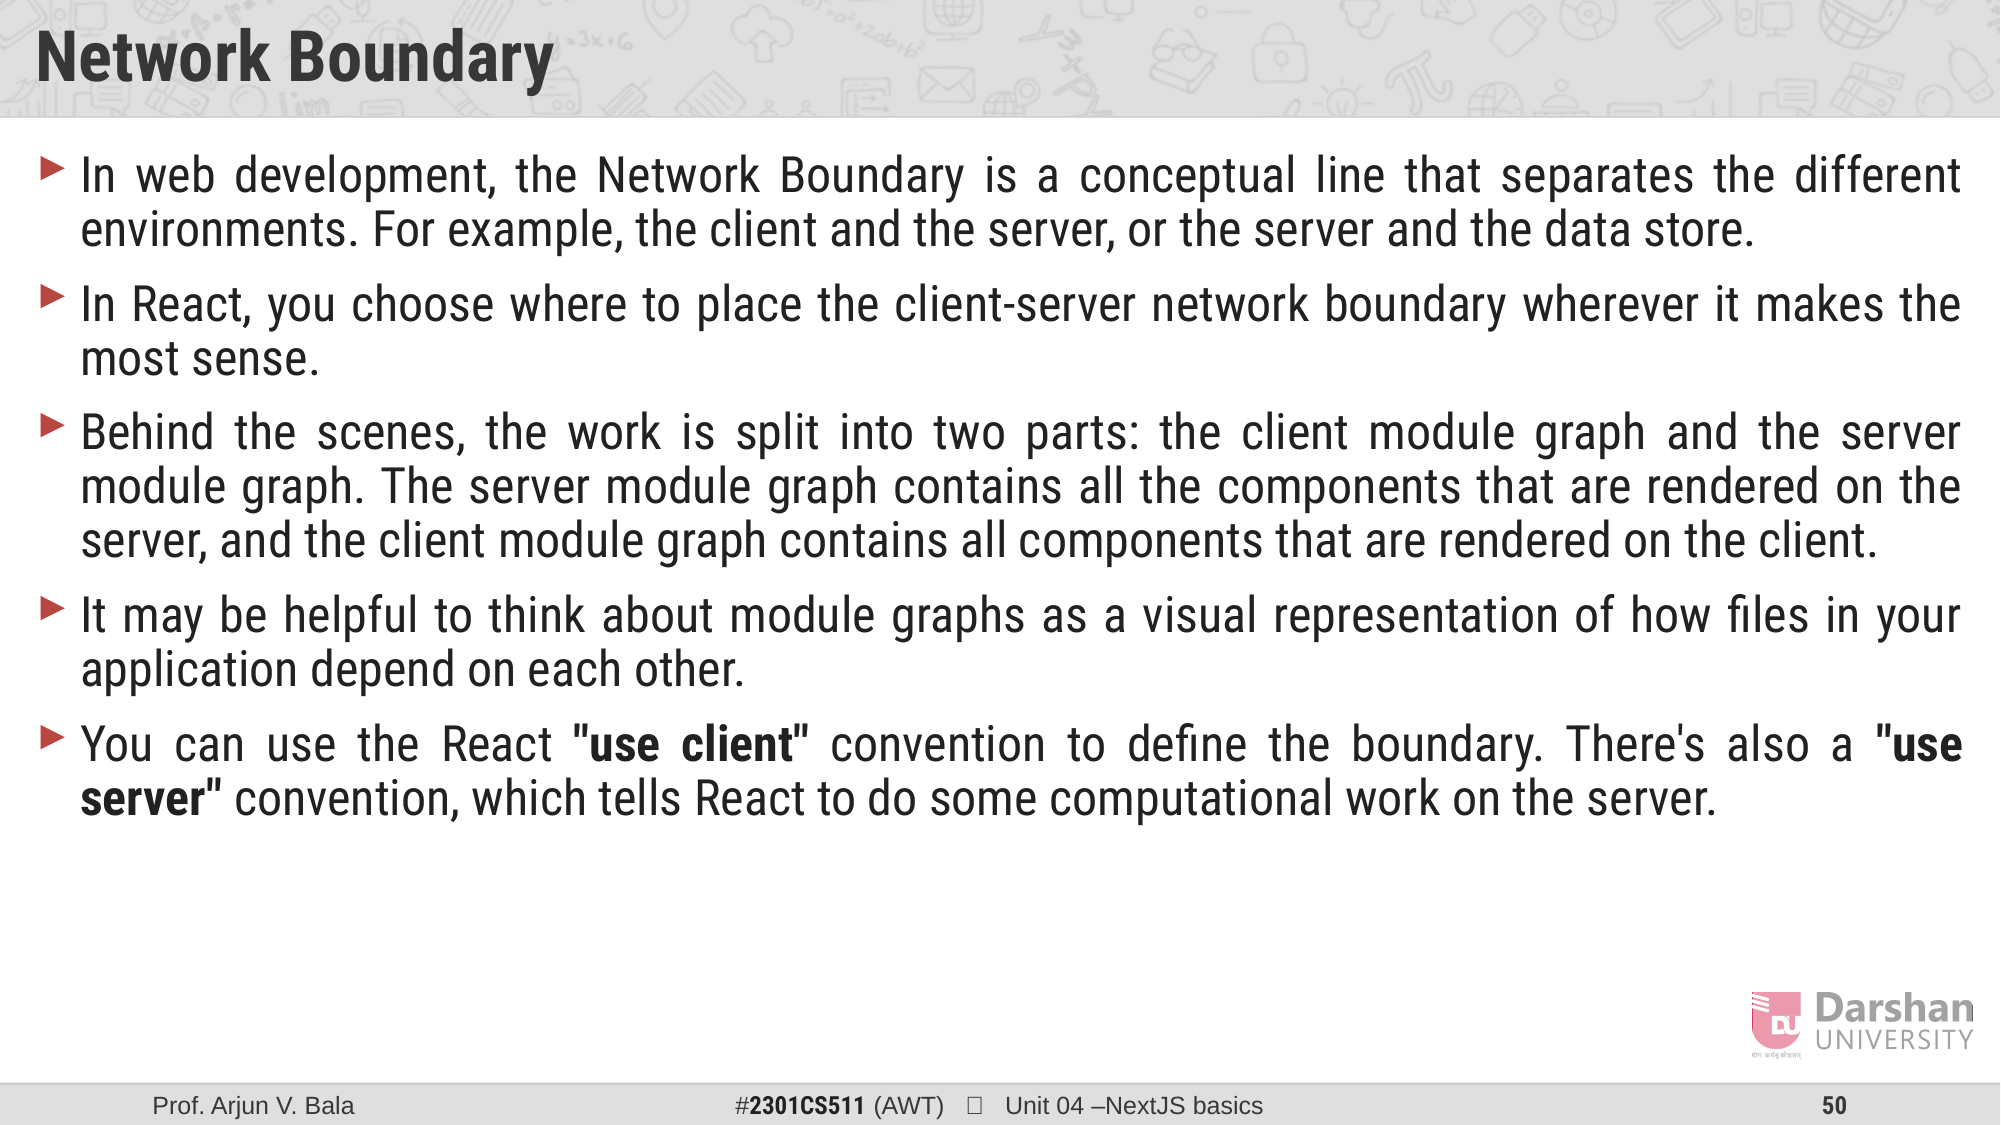

# Network Boundary
In web development, the Network Boundary is a conceptual line that separates the different environments. For example, the client and the server, or the server and the data store.
In React, you choose where to place the client-server network boundary wherever it makes the most sense.
Behind the scenes, the work is split into two parts: the client module graph and the server module graph. The server module graph contains all the components that are rendered on the server, and the client module graph contains all components that are rendered on the client.
It may be helpful to think about module graphs as a visual representation of how files in your application depend on each other.
You can use the React "use client" convention to define the boundary. There's also a "use server" convention, which tells React to do some computational work on the server.